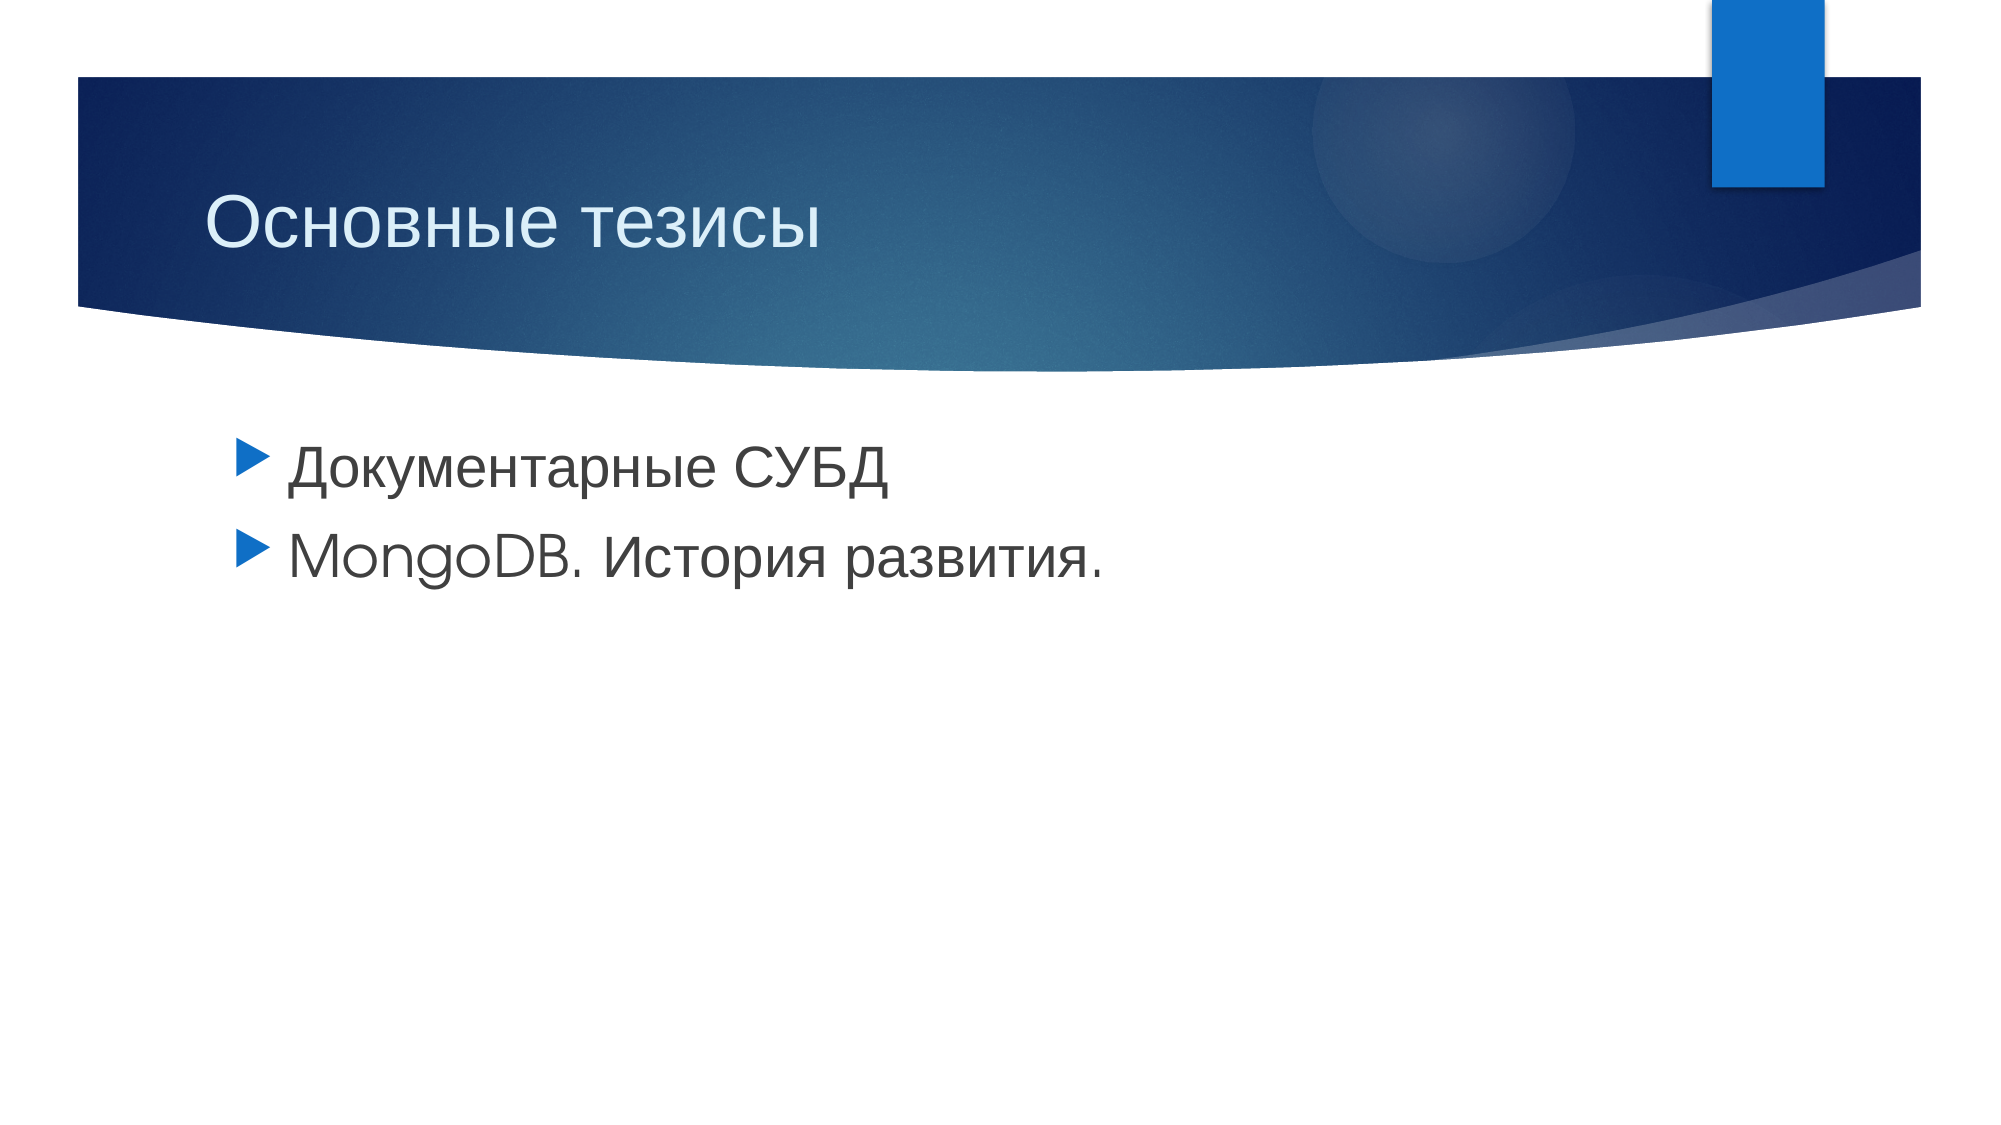

# Основные тезисы
Документарные СУБД
MongoDB. История развития.